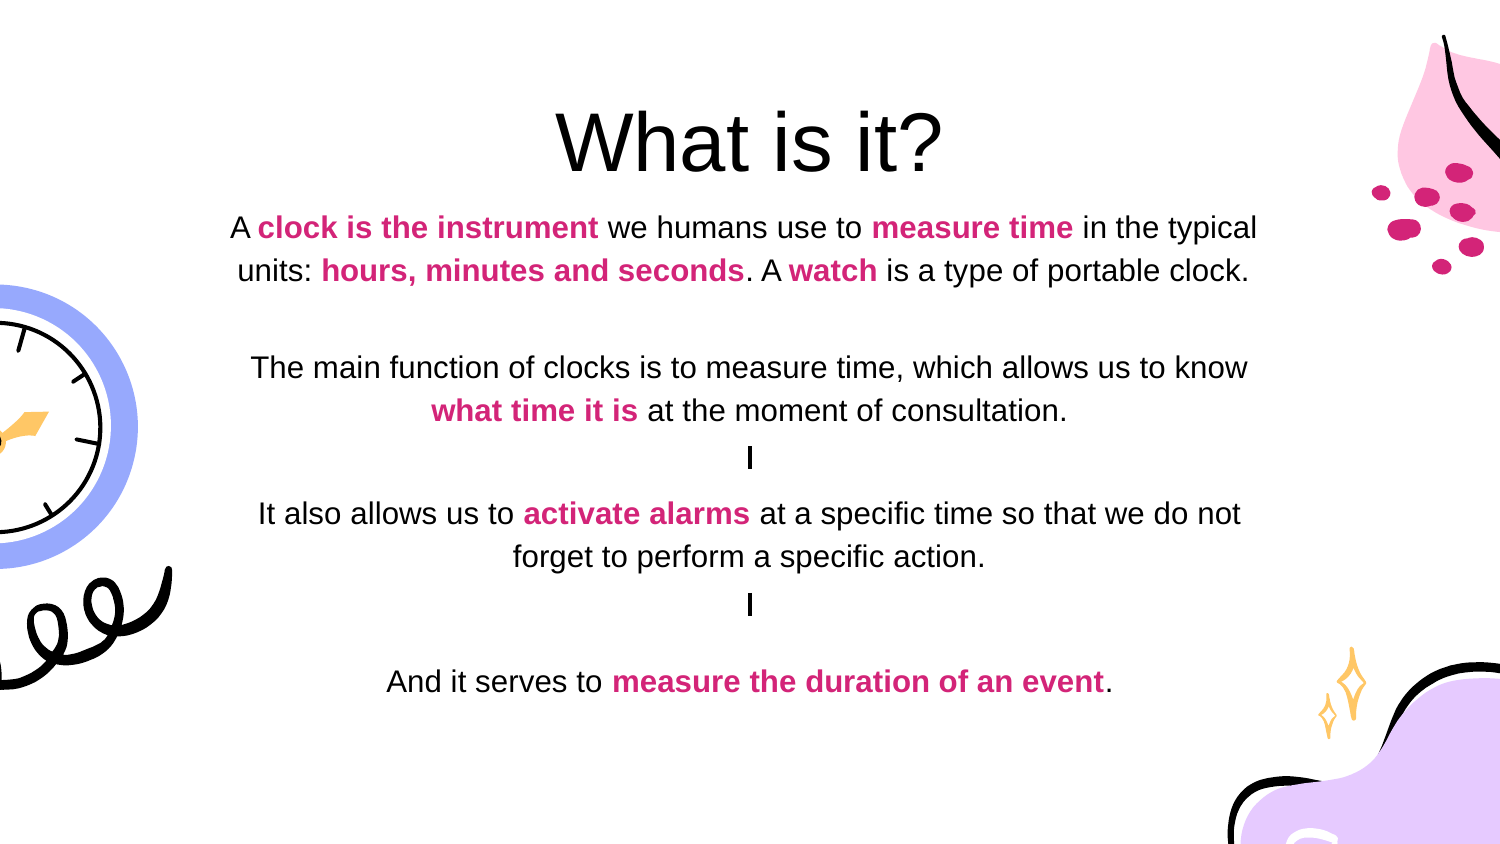

# What is it?
A clock is the instrument we humans use to measure time in the typical units: hours, minutes and seconds. A watch is a type of portable clock.

The main function of clocks is to measure time, which allows us to know what time it is at the moment of consultation.
It also allows us to activate alarms at a specific time so that we do not forget to perform a specific action.
And it serves to measure the duration of an event.